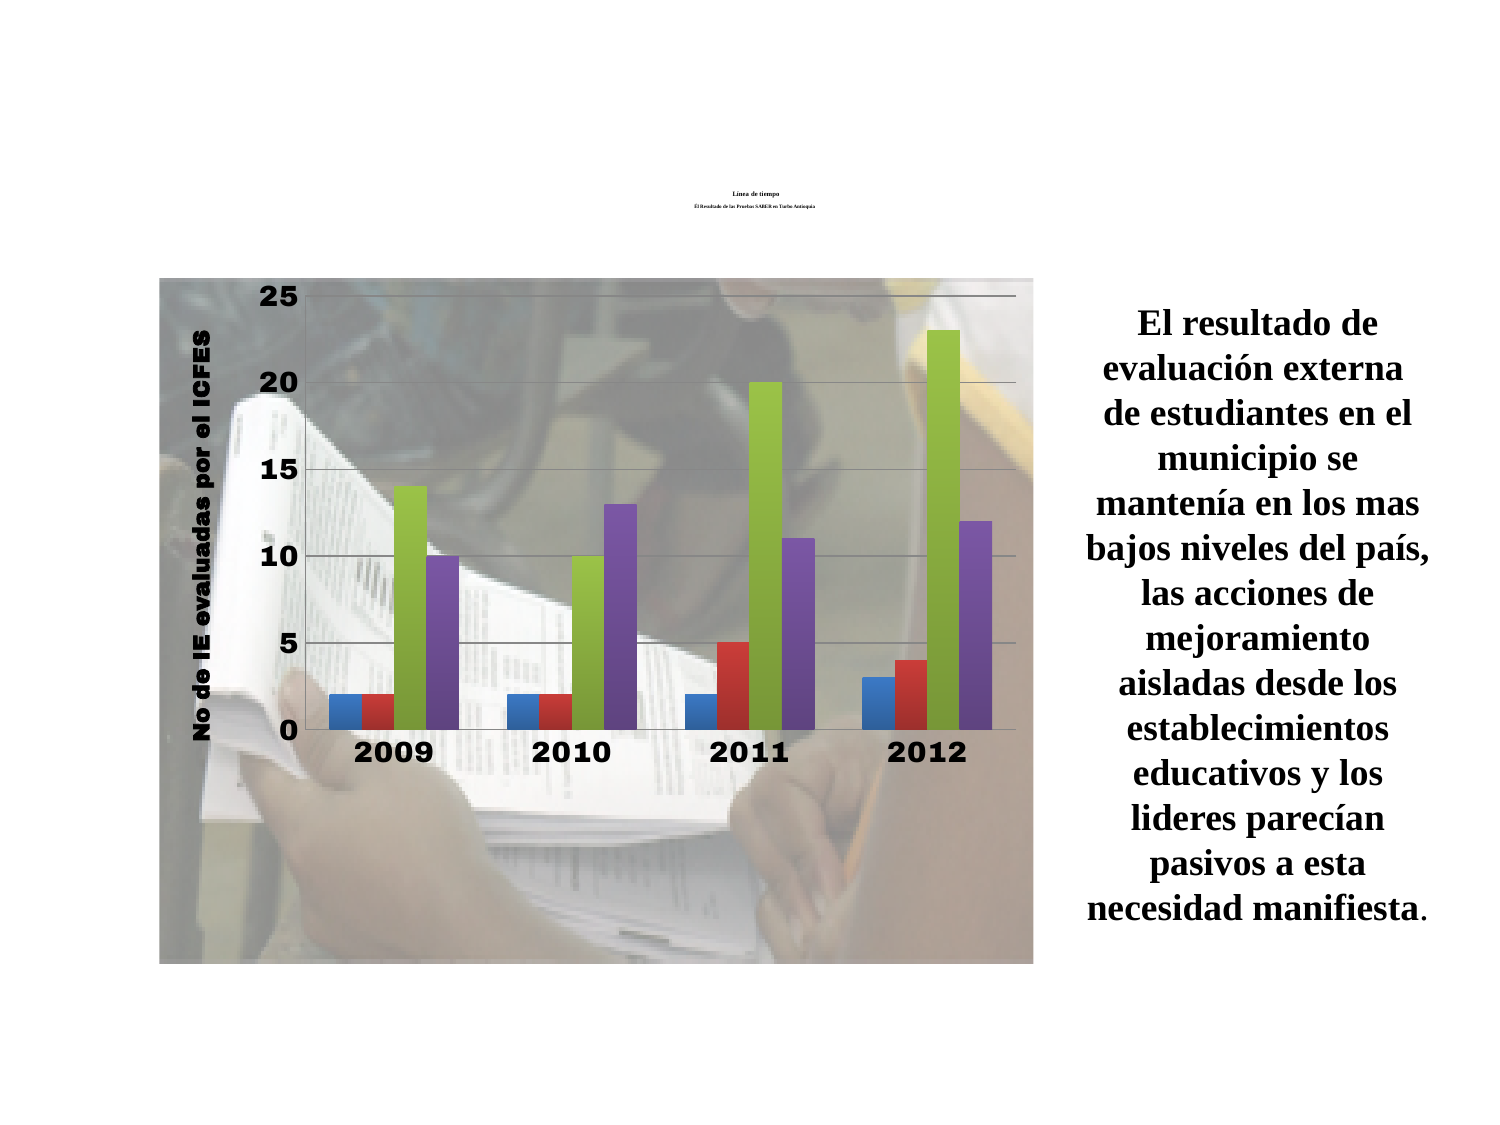

# Línea de tiempo Él Resultado de las Pruebas SABER en Turbo Antioquia

### Chart

| Category | Alto | Medio | Bajo | Inferior |
|---|---|---|---|---|
| 2009 | 2.0 | 2.0 | 14.0 | 10.0 |
| 2010 | 2.0 | 2.0 | 10.0 | 13.0 |
| 2011 | 2.0 | 5.0 | 20.0 | 11.0 |
| 2012 | 3.0 | 4.0 | 23.0 | 12.0 |
El resultado de evaluación externa  de estudiantes en el municipio se mantenía en los mas bajos niveles del país, las acciones de mejoramiento aisladas desde los establecimientos educativos y los lideres parecían pasivos a esta necesidad manifiesta.